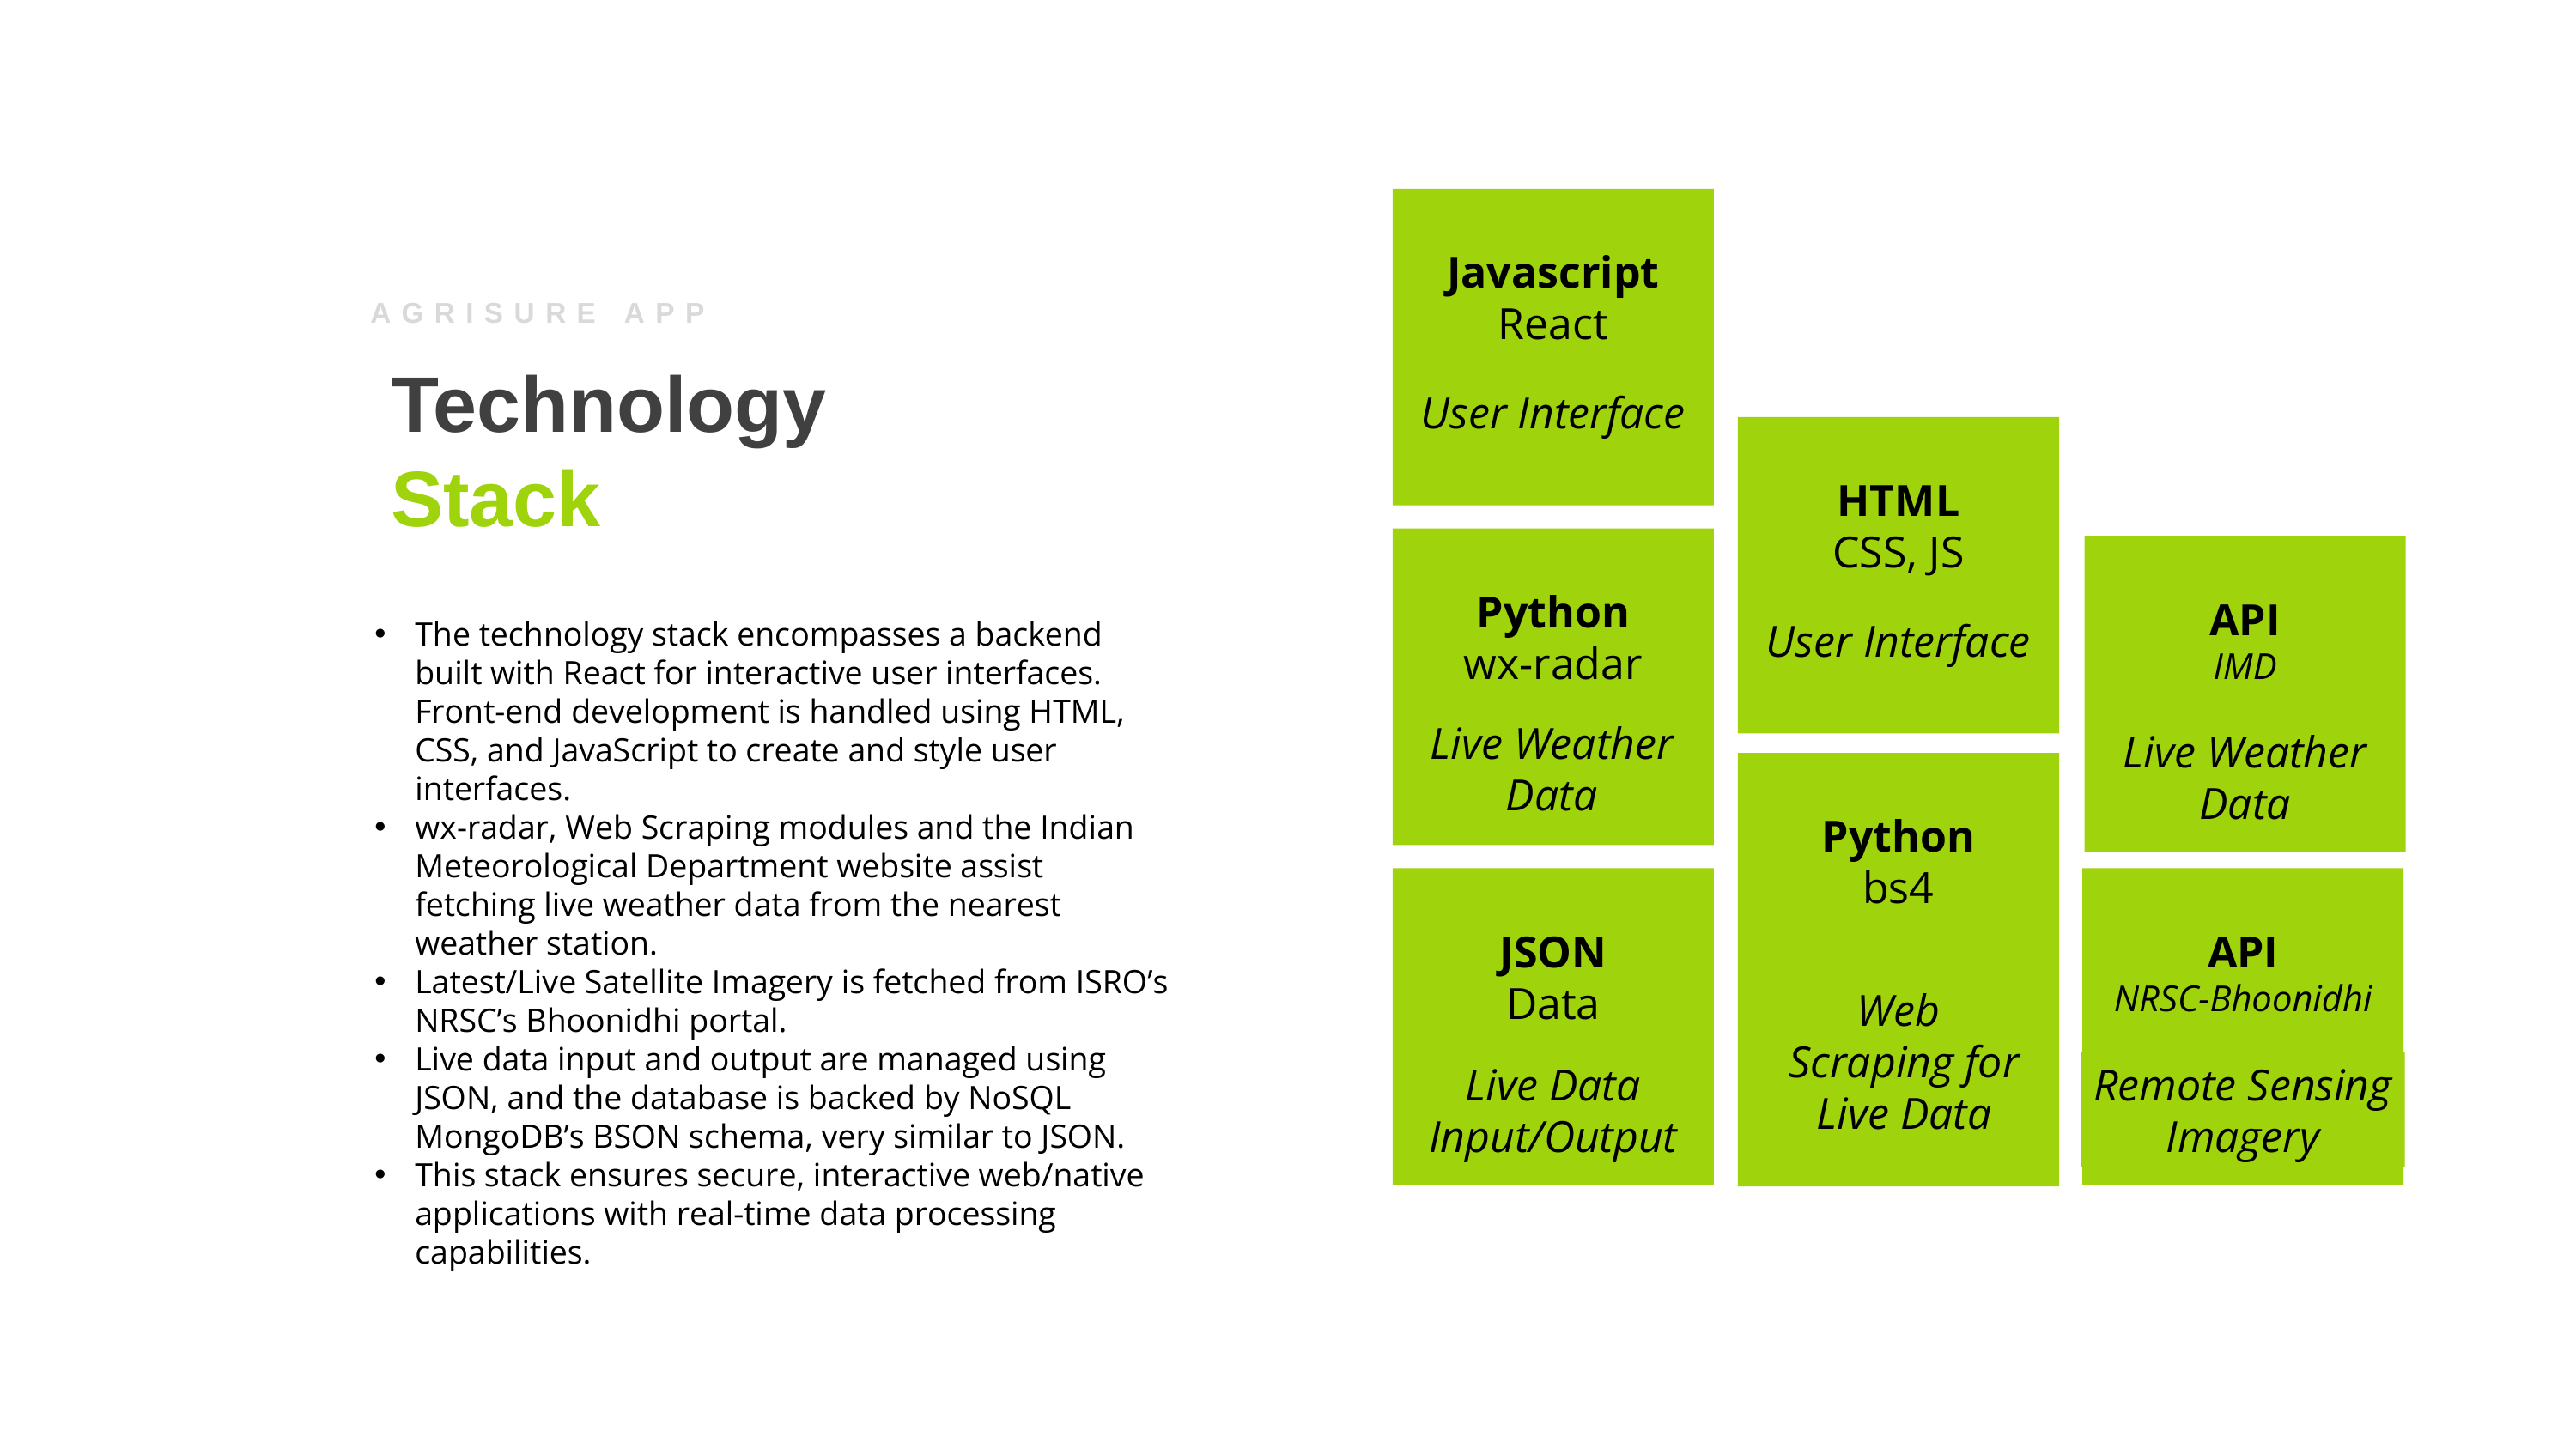

Javascript
React
AGRISURE APP
Technology
Stack
ABOUT US
User Interface
Mulang Course
Partner

HTML
CSS, JS

Python
wx-radar
API
IMD
The technology stack encompasses a backend built with React for interactive user interfaces. Front-end development is handled using HTML, CSS, and JavaScript to create and style user interfaces.
wx-radar, Web Scraping modules and the Indian Meteorological Department website assist fetching live weather data from the nearest weather station.
Latest/Live Satellite Imagery is fetched from ISRO’s NRSC’s Bhoonidhi portal.
Live data input and output are managed using JSON, and the database is backed by NoSQL MongoDB’s BSON schema, very similar to JSON.
This stack ensures secure, interactive web/native applications with real-time data processing capabilities.
User Interface
Live Weather
Data
Live Weather
Data
Python
bs4

API
NRSC-Bhoonidhi
JSON
Data
Web  Scraping for Live Data
Remote Sensing
Imagery
Live Data
Input/Output